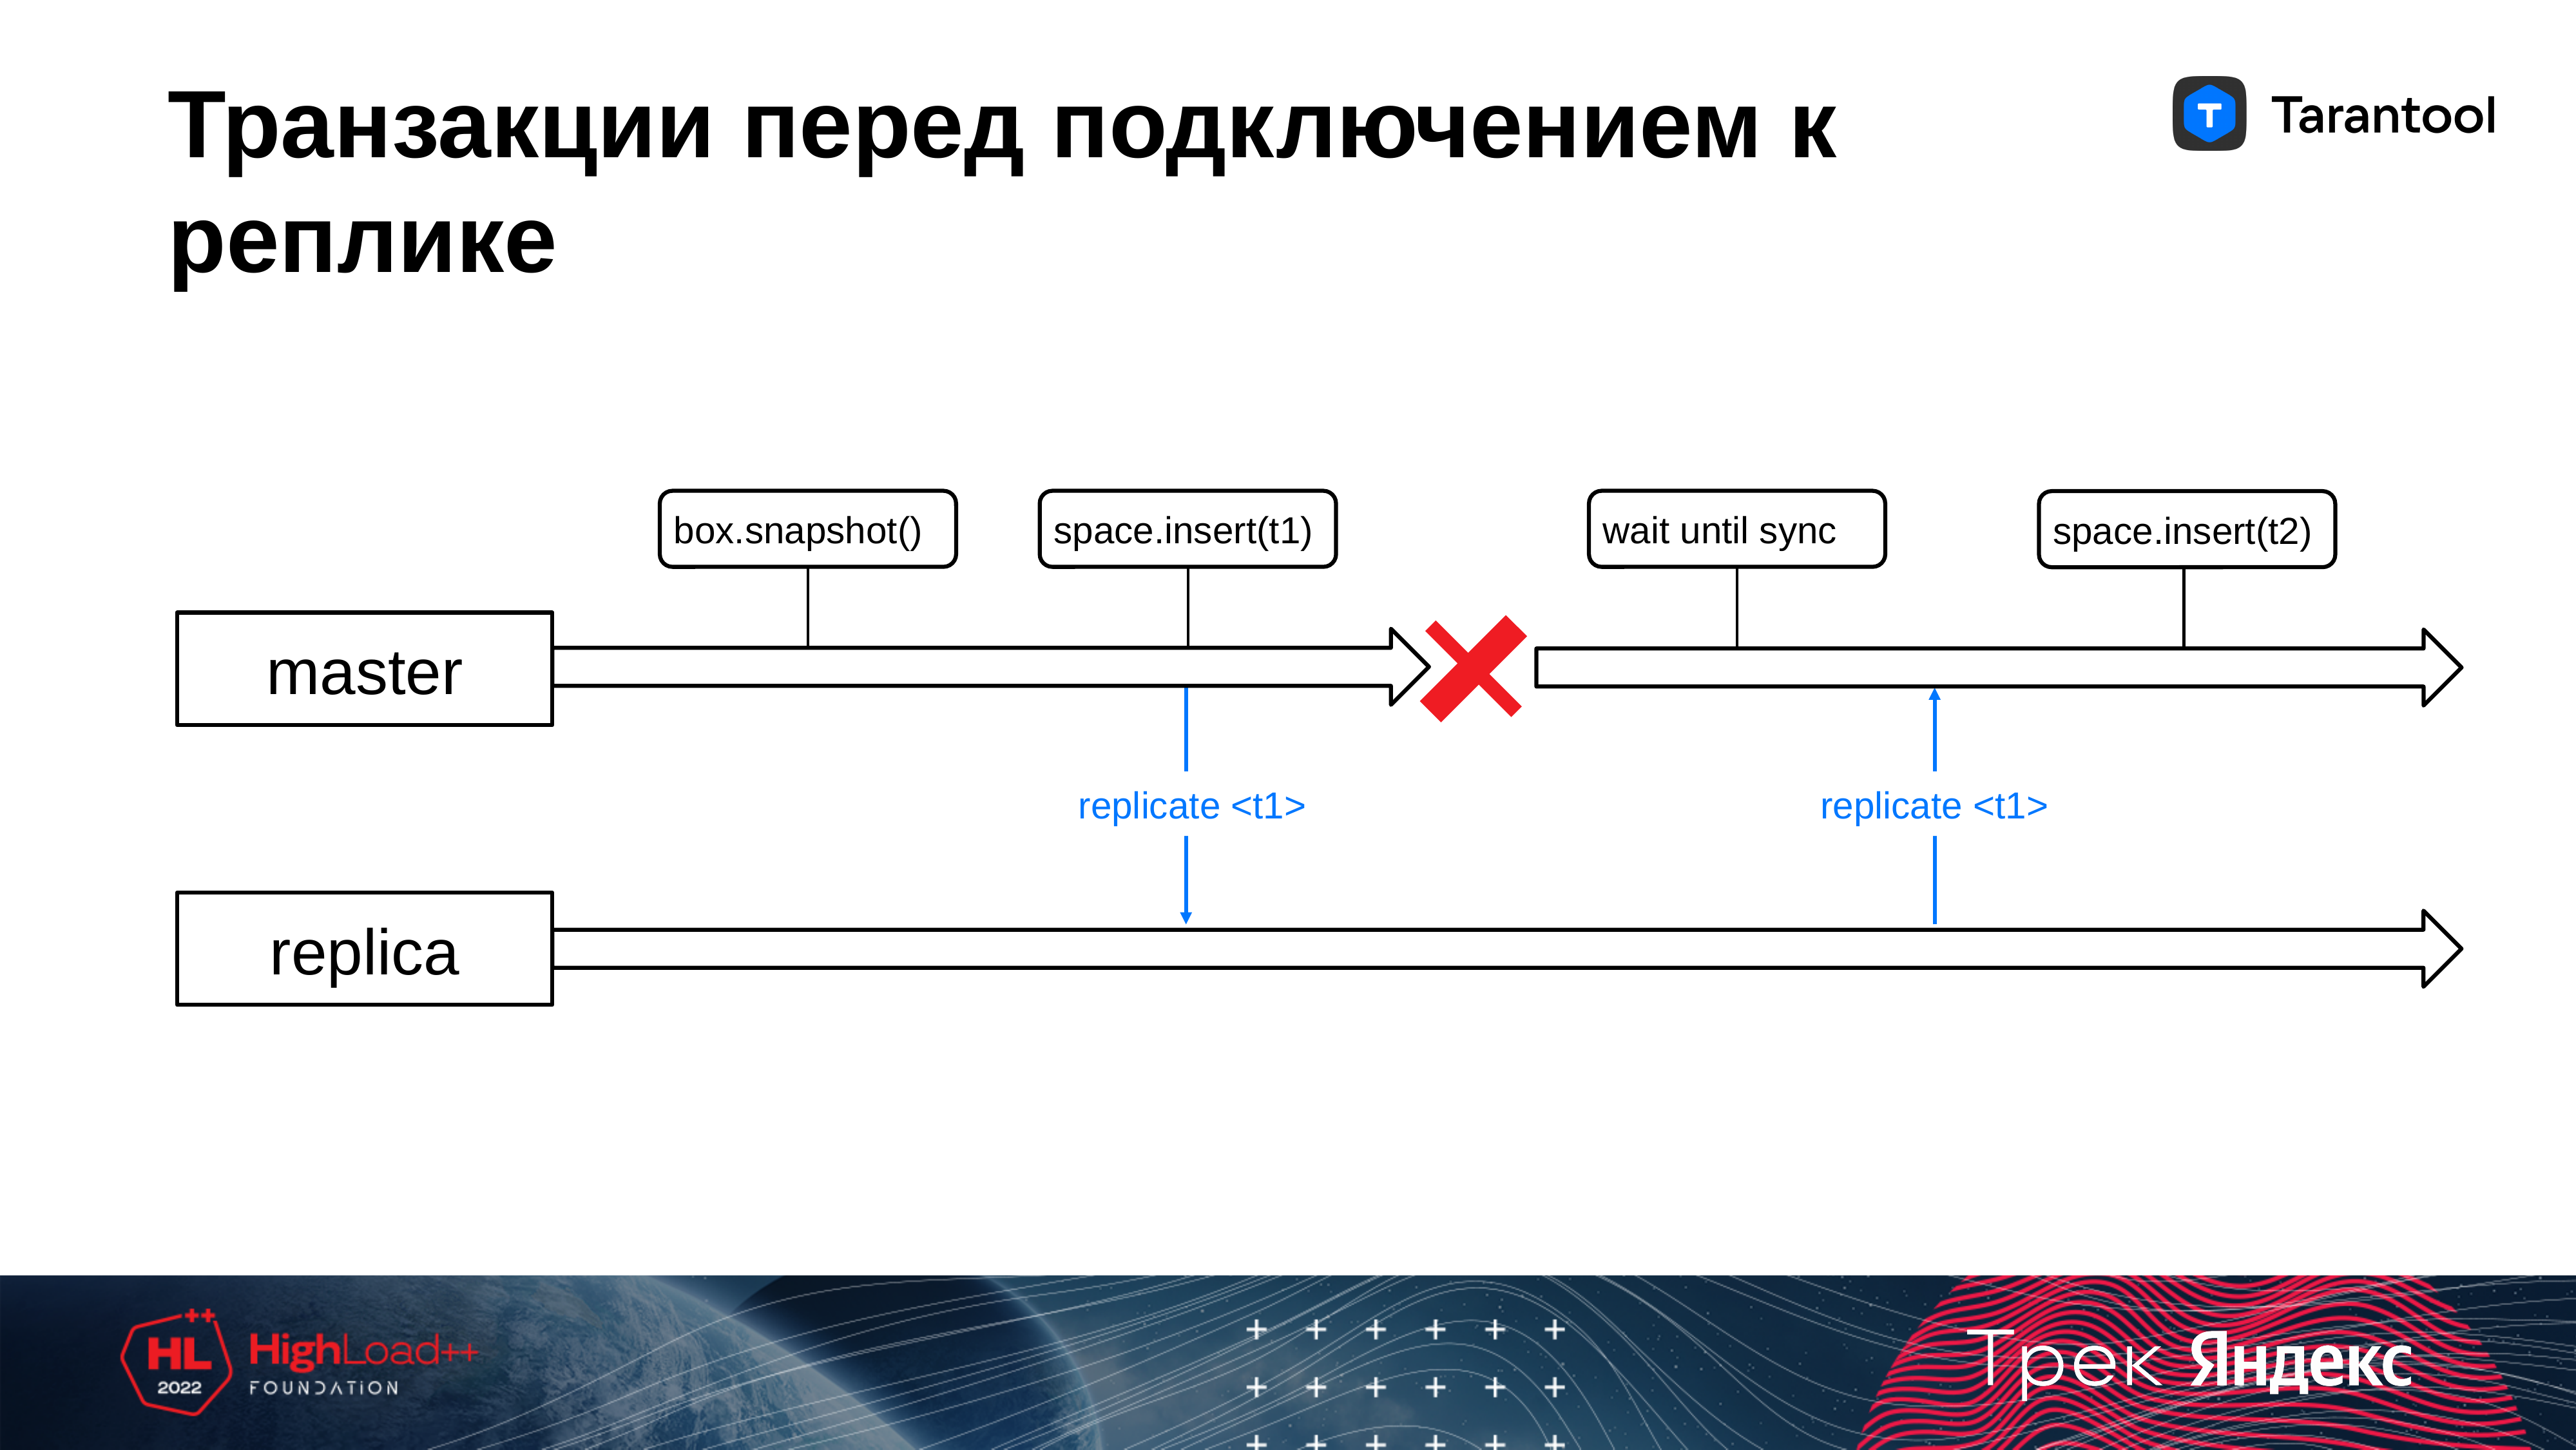

Транзакции перед подключением к реплике

box.snapshot()

space.insert(t1)

wait until sync

space.insert(t2)

master

replicate <t1>
replicate <t1>

replica